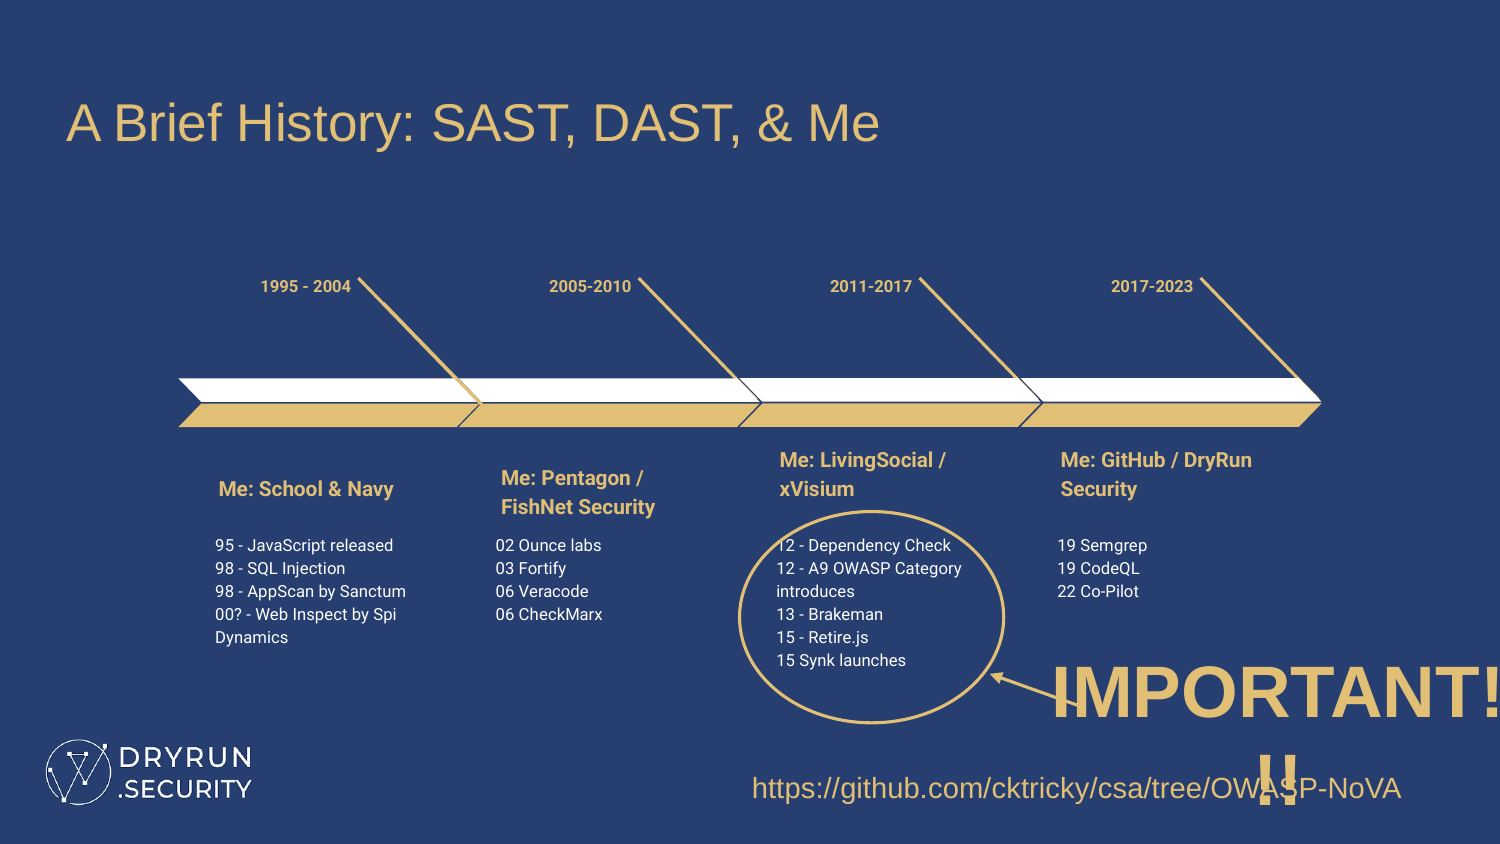

# A Brief History: SAST, DAST, & Me
2017-2023

Me: GitHub / DryRun Security
19 Semgrep
19 CodeQL
22 Co-Pilot
2011-2017

Me: LivingSocial / xVisium
12 - Dependency Check
12 - A9 OWASP Category introduces
13 - Brakeman
15 - Retire.js
15 Synk launches

1995 - 2004

Me: School & Navy
95 - JavaScript released
98 - SQL Injection
98 - AppScan by Sanctum
00? - Web Inspect by Spi Dynamics

2005-2010

Me: Pentagon / FishNet Security
02 Ounce labs
03 Fortify
06 Veracode
06 CheckMarx

IMPORTANT!!!